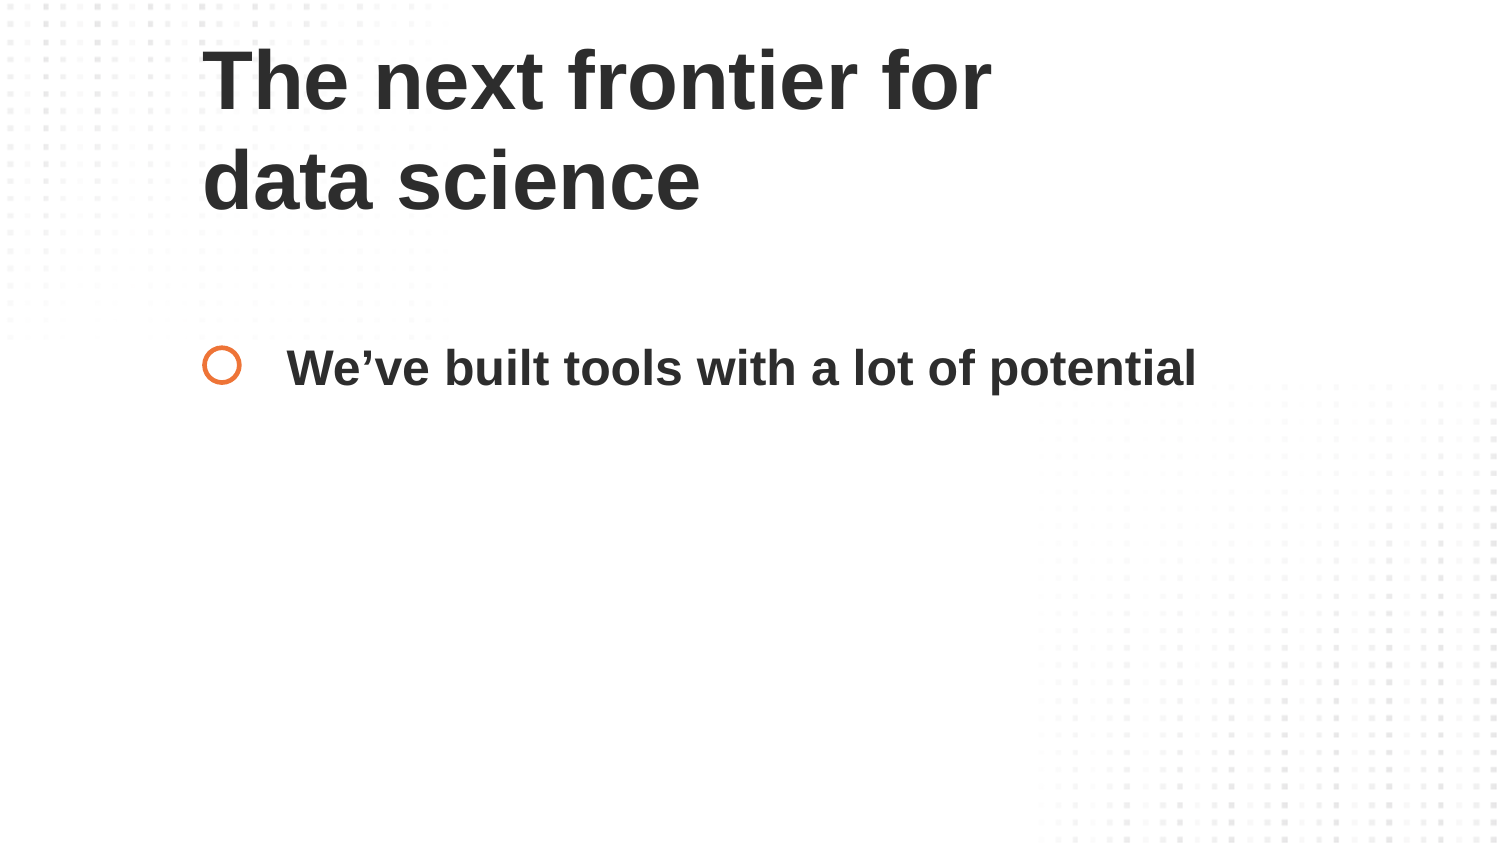

The next frontier for data science
# We’ve built tools with a lot of potential